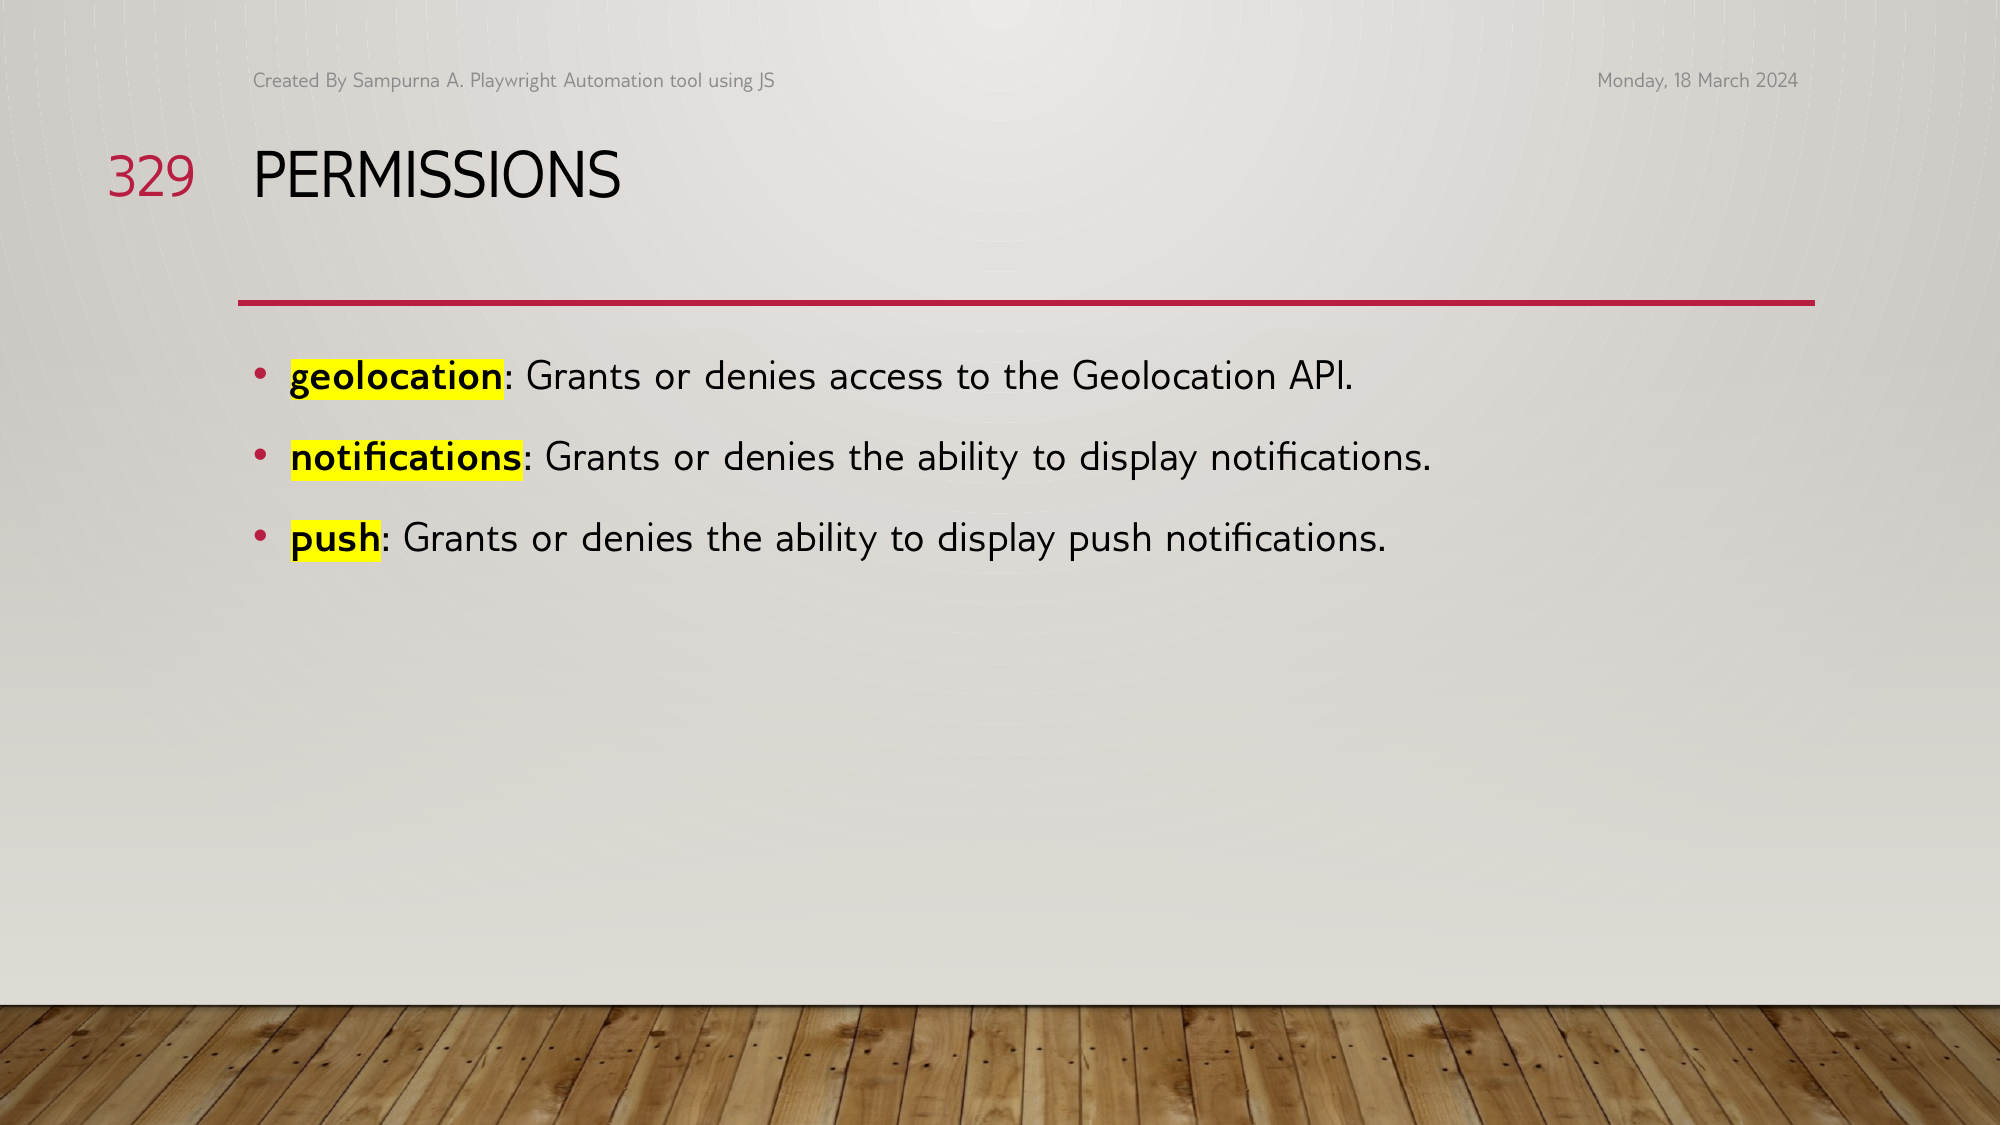

Created By Sampurna A. Playwright Automation tool using JS
Monday, 18 March 2024
329
# permissions
geolocation: Grants or denies access to the Geolocation API.
notifications: Grants or denies the ability to display notifications.
push: Grants or denies the ability to display push notifications.